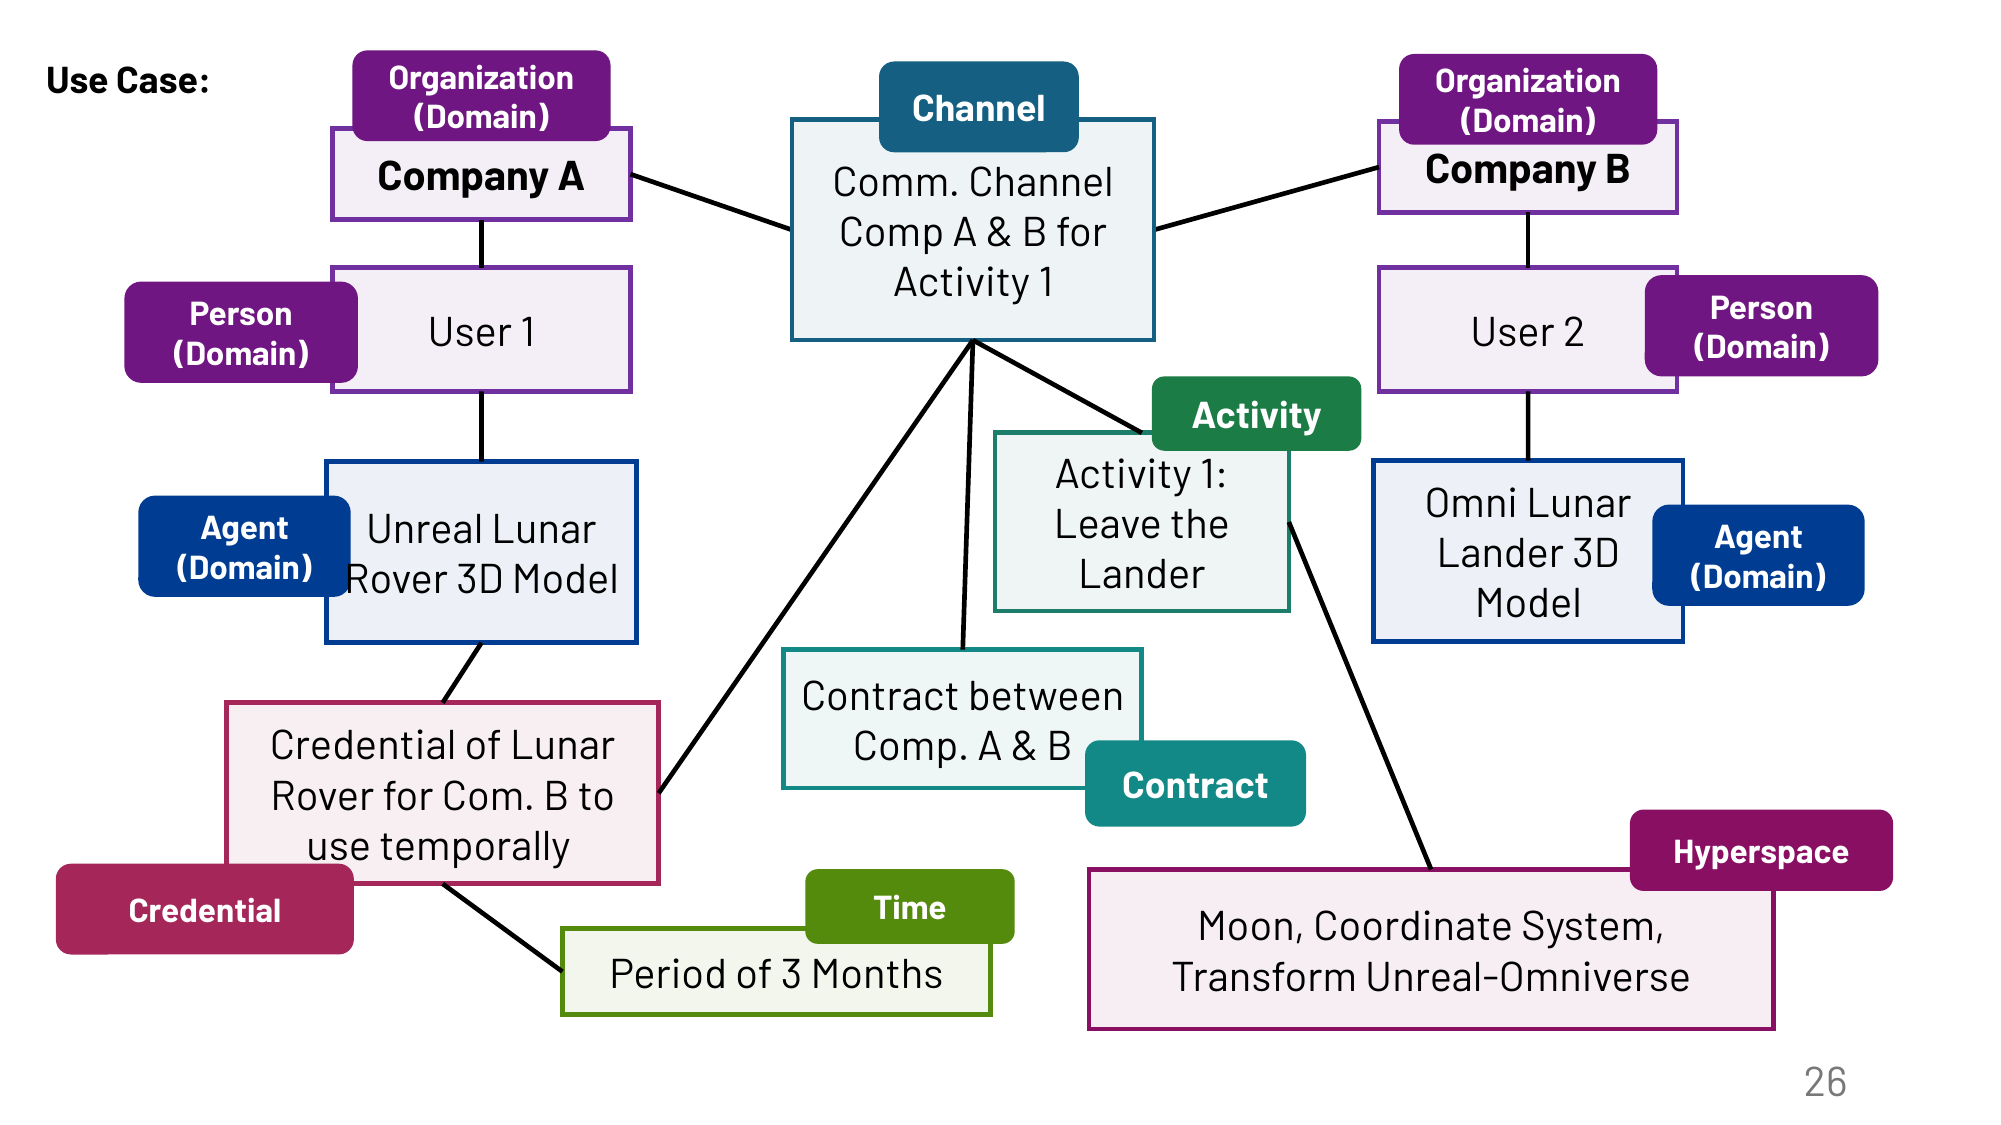

Use Case:
Organization (Domain)
Organization (Domain)
Channel
Comm. Channel Comp A & B for Activity 1
Company B
Company A
User 1
User 2
Person
(Domain)
Person
(Domain)
Activity
Activity 1: Leave the Lander
Omni Lunar Lander 3D Model
Unreal Lunar Rover 3D Model
Agent
(Domain)
Agent
(Domain)
Contract between Comp. A & B
Credential of Lunar Rover for Com. B to use temporally
Contract
Hyperspace
Credential
Time
Moon, Coordinate System, Transform Unreal-Omniverse
Period of 3 Months
26